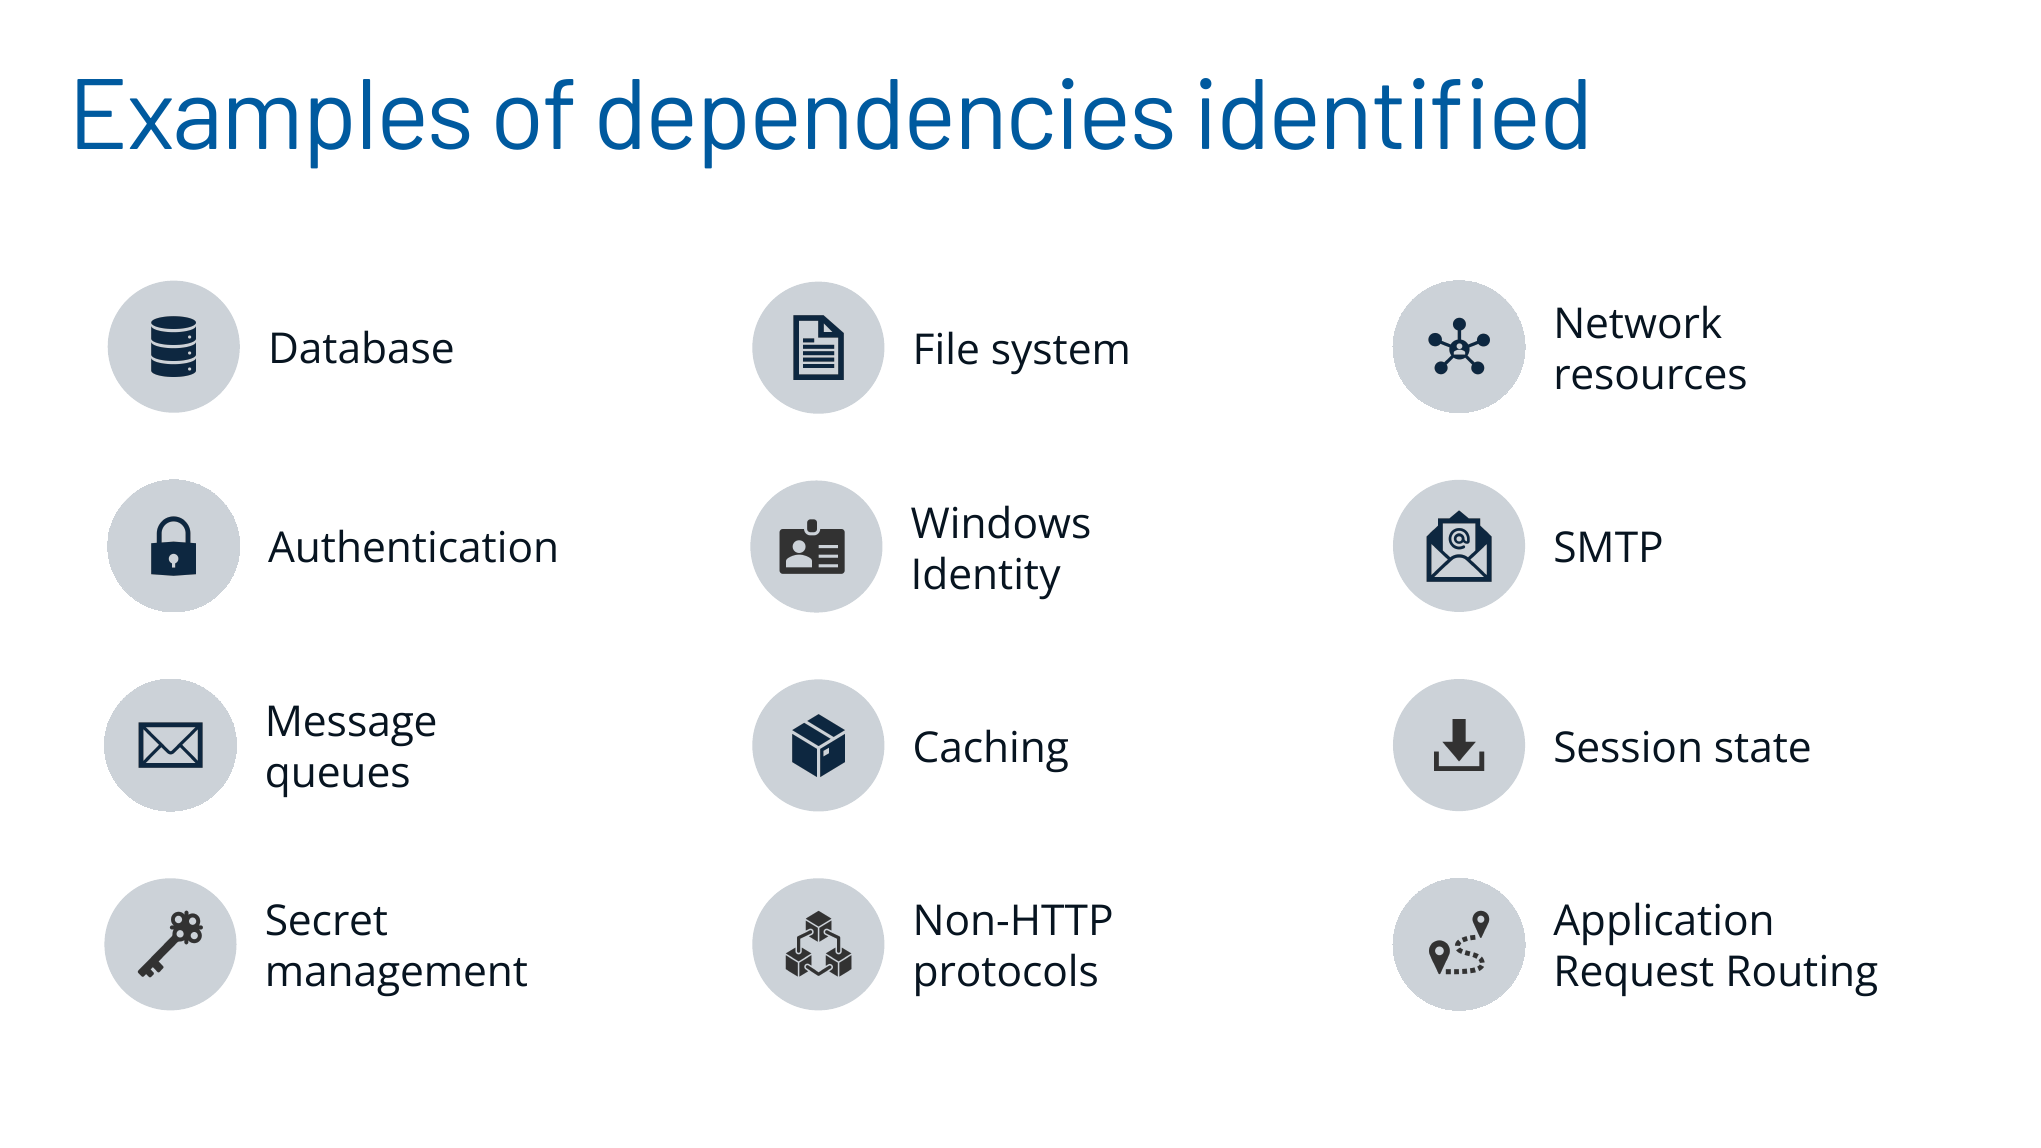

# Examples of dependencies identified

Database

Network resources

File system

Authentication

SMTP

Windows Identity

Message queues

Session state

Caching

Secret management

Non-HTTP protocols

Application Request Routing